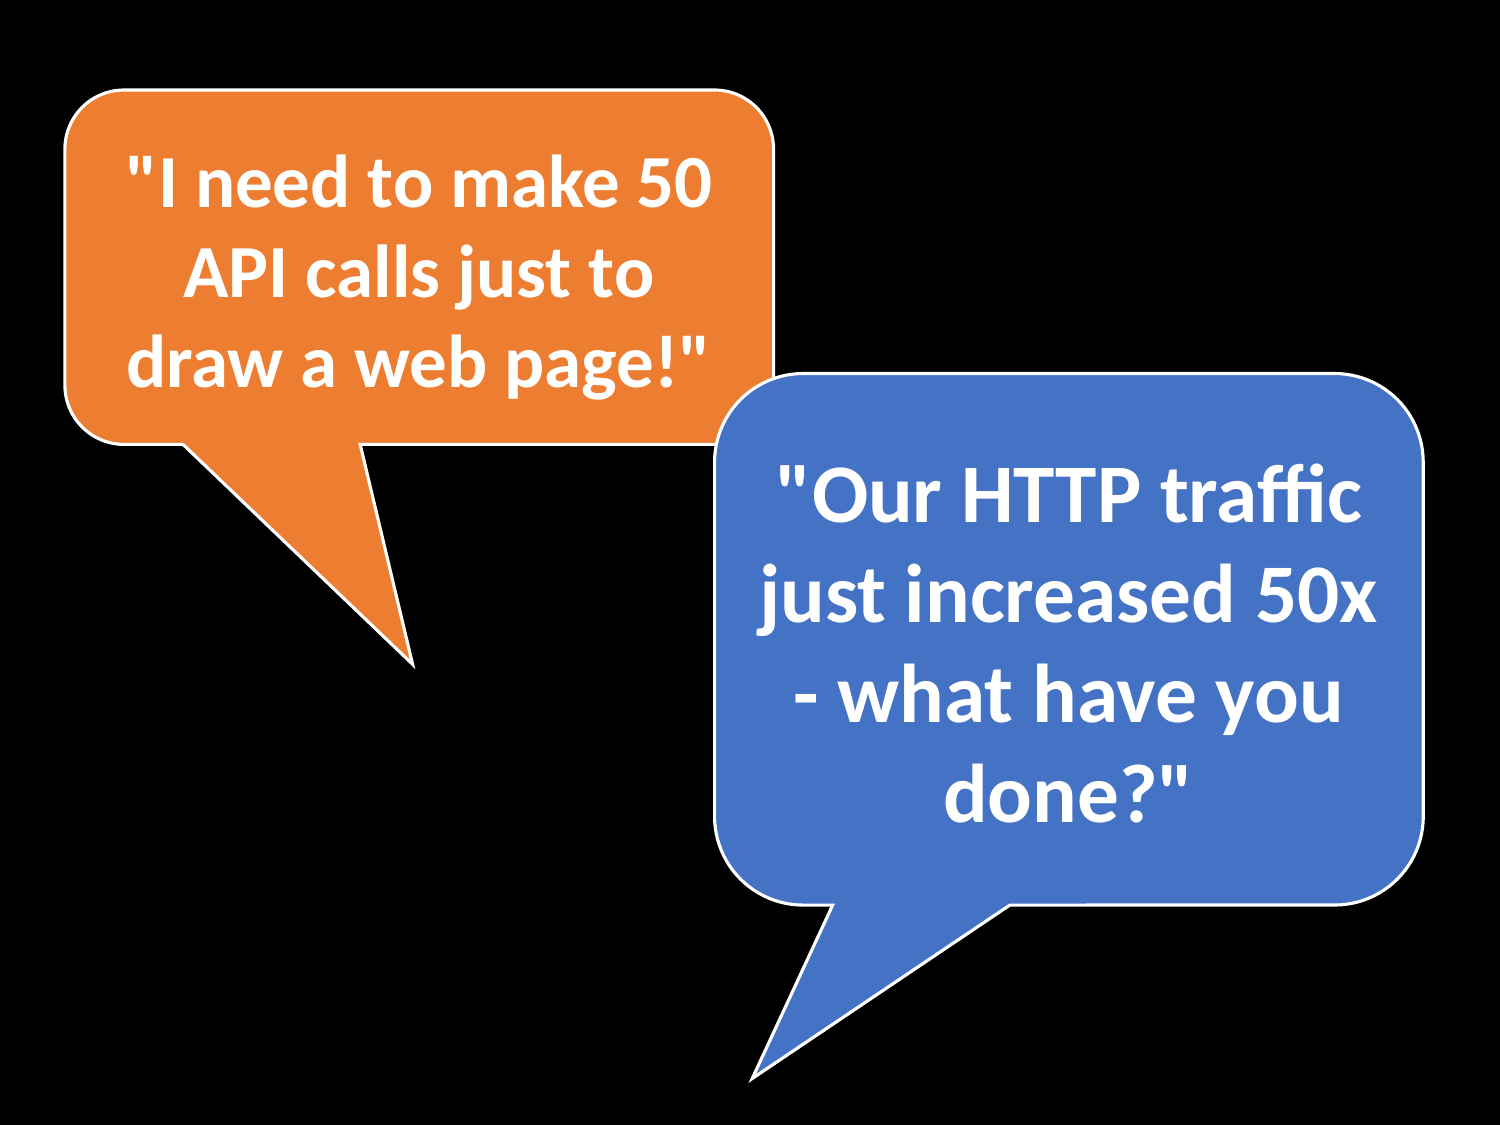

"I need to make 50 API calls just to draw a web page!"
"Our HTTP traffic just increased 50x - what have you done?"